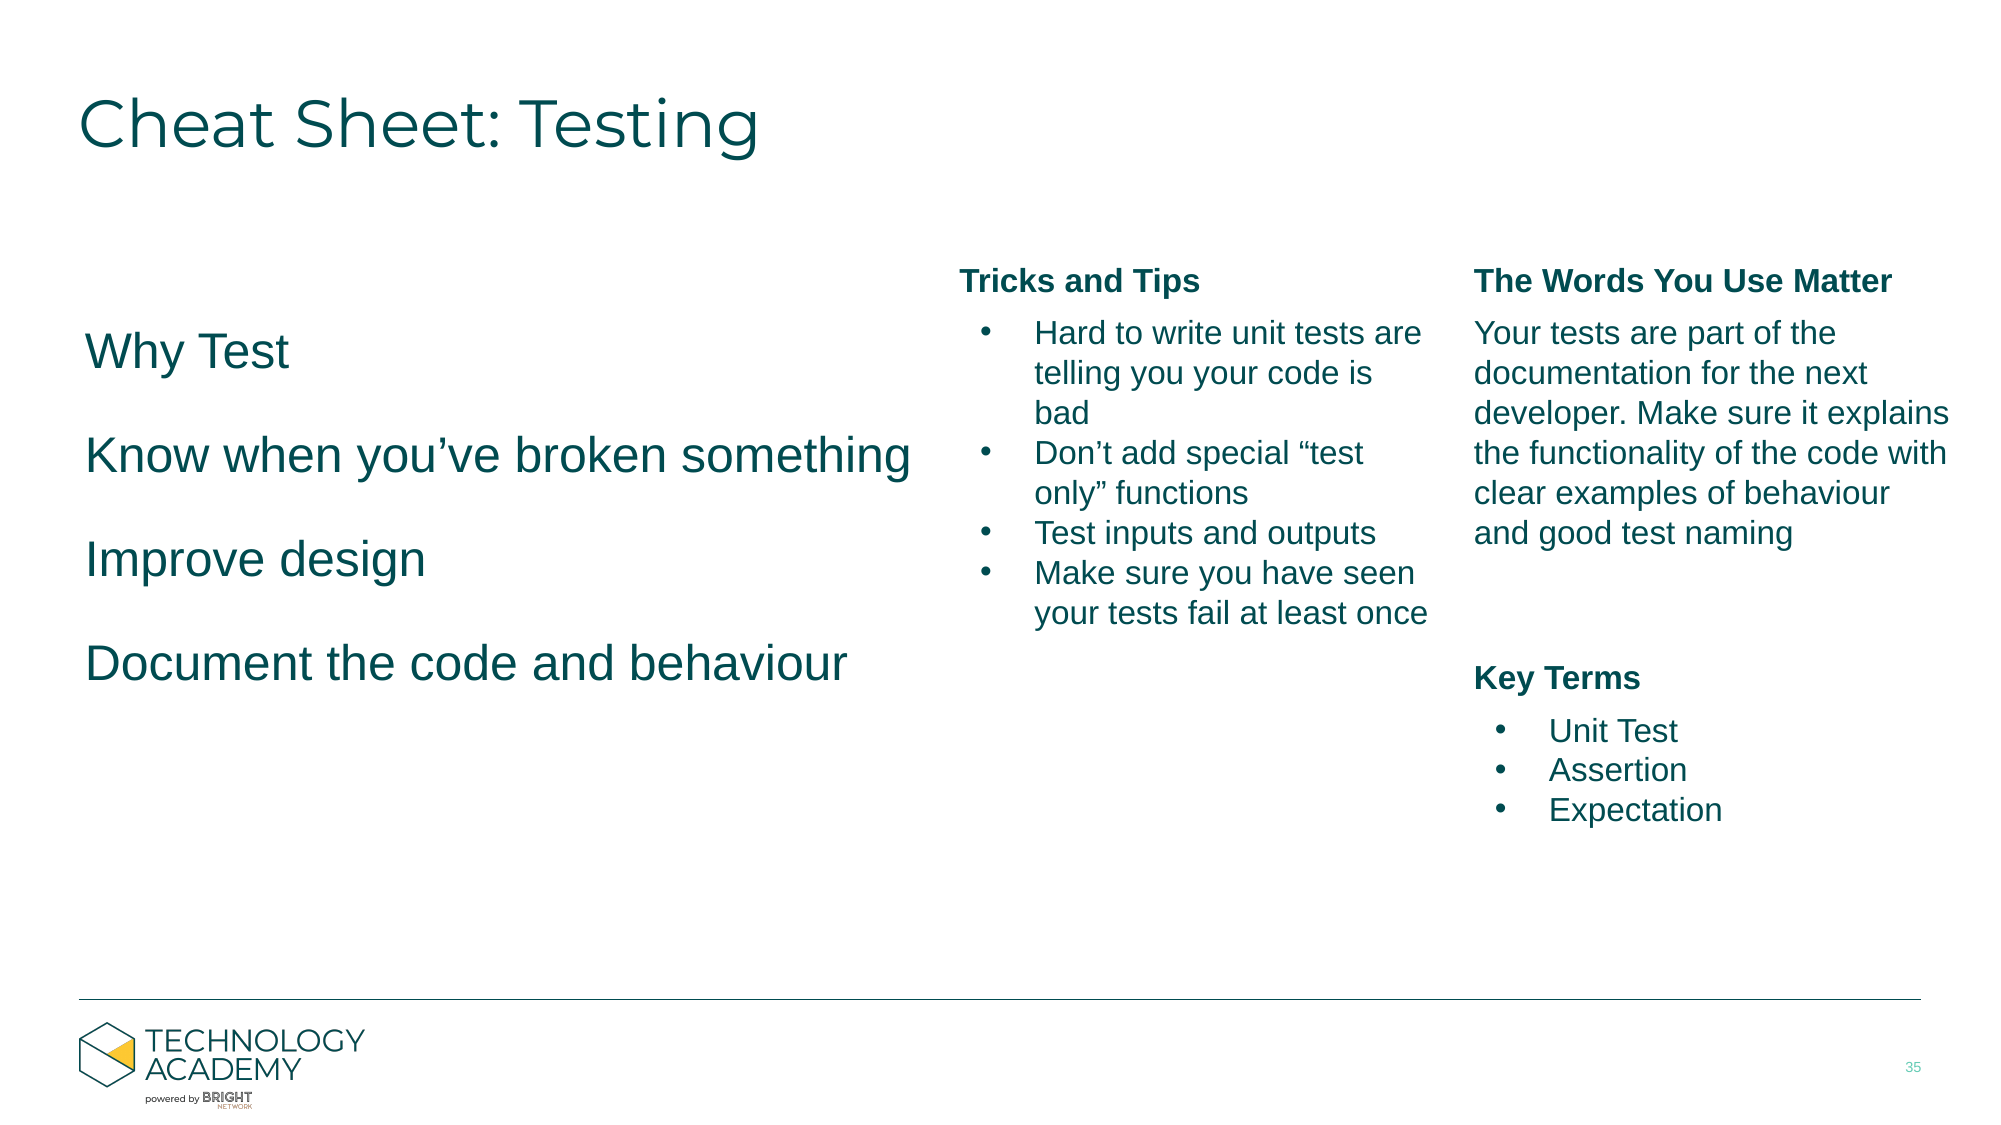

# Cheat Sheet: Testing
The Words You Use Matter
Your tests are part of the documentation for the next developer. Make sure it explains the functionality of the code with clear examples of behaviour and good test naming

Tricks and Tips
Hard to write unit tests are telling you your code is bad
Don’t add special “test only” functions
Test inputs and outputs
Make sure you have seen your tests fail at least once
Why Test
Know when you’ve broken something
Improve design
Document the code and behaviour

Key Terms
Unit Test
Assertion
Expectation
35